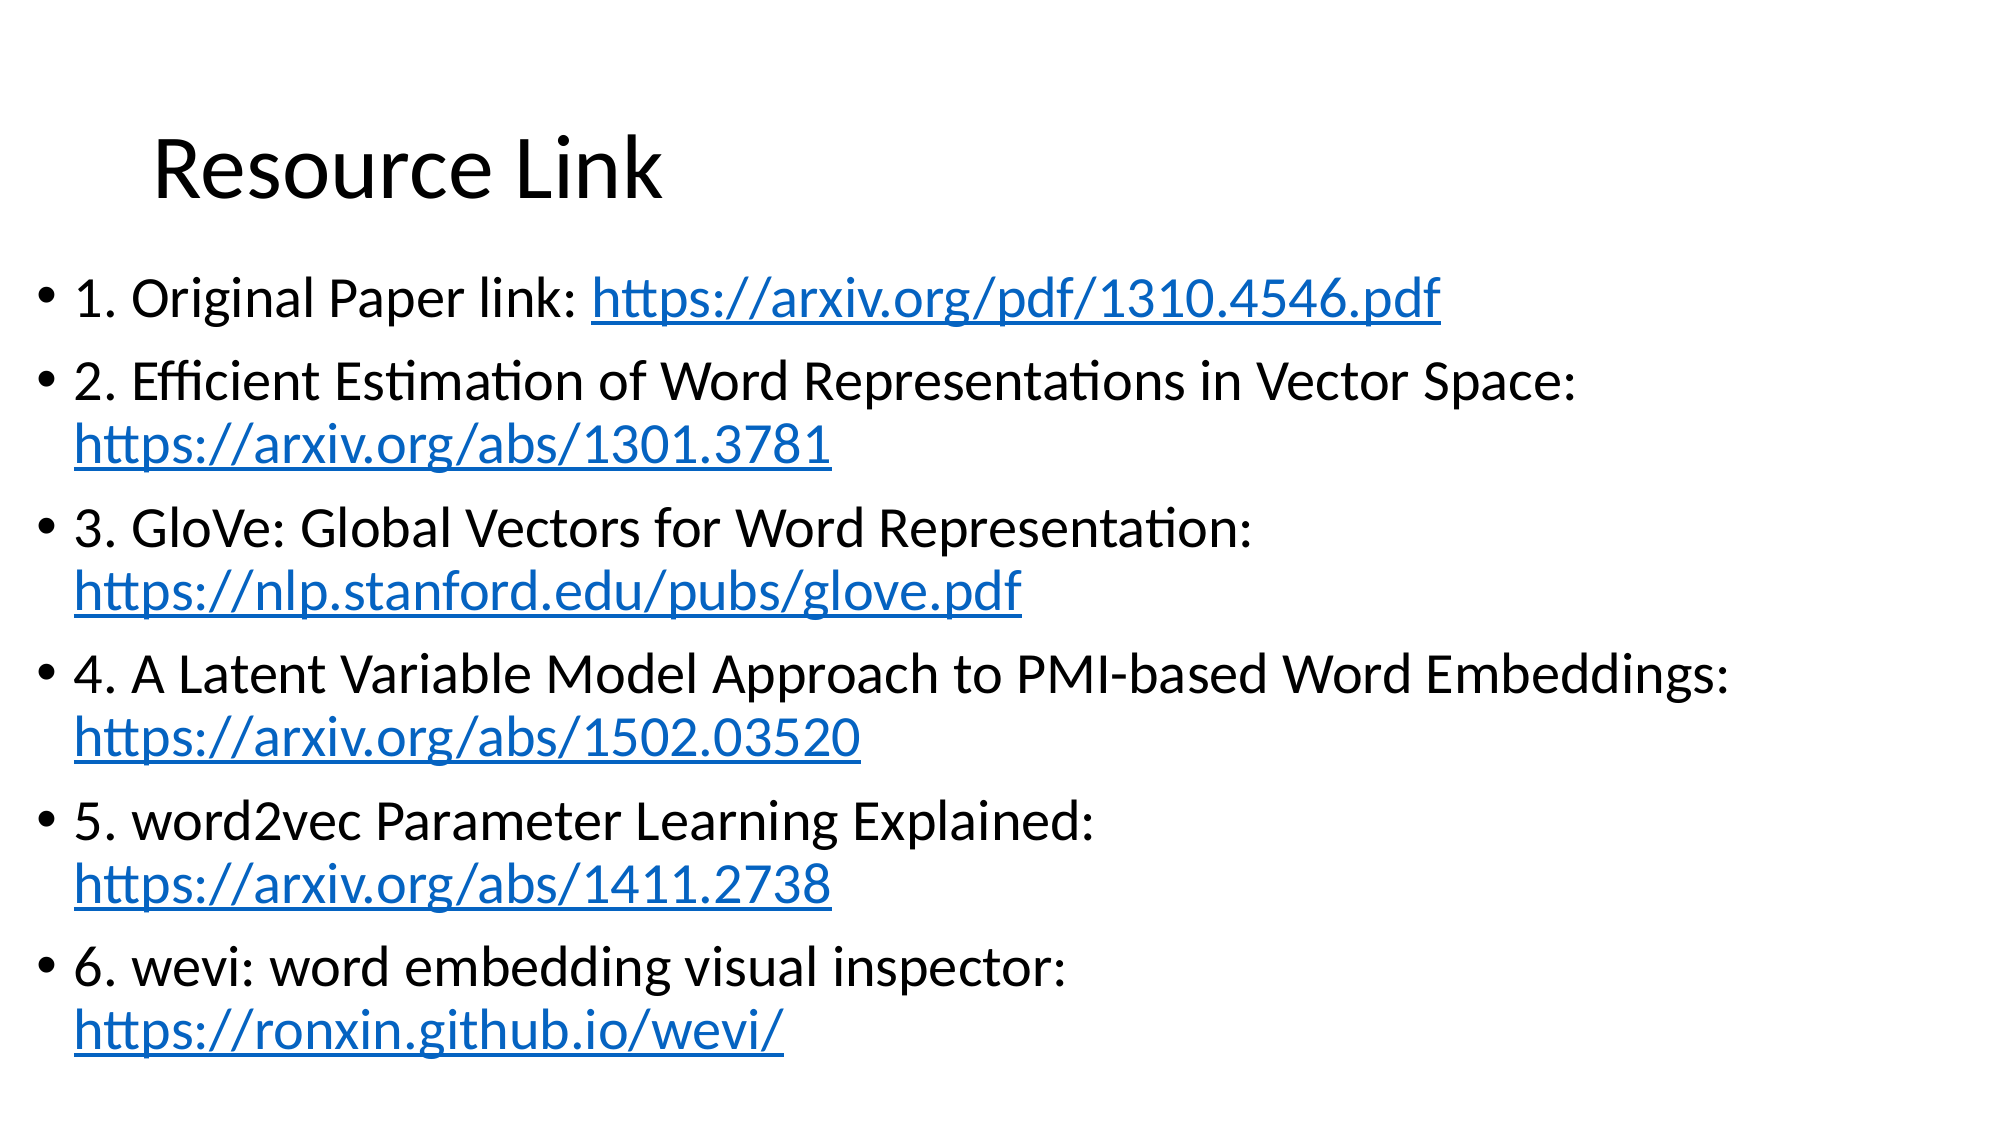

# Resource Link
1. Original Paper link: https://arxiv.org/pdf/1310.4546.pdf
2. Efficient Estimation of Word Representations in Vector Space: https://arxiv.org/abs/1301.3781
3. GloVe: Global Vectors for Word Representation: https://nlp.stanford.edu/pubs/glove.pdf
4. A Latent Variable Model Approach to PMI-based Word Embeddings: https://arxiv.org/abs/1502.03520
5. word2vec Parameter Learning Explained:            https://arxiv.org/abs/1411.2738
6. wevi: word embedding visual inspector:              https://ronxin.github.io/wevi/